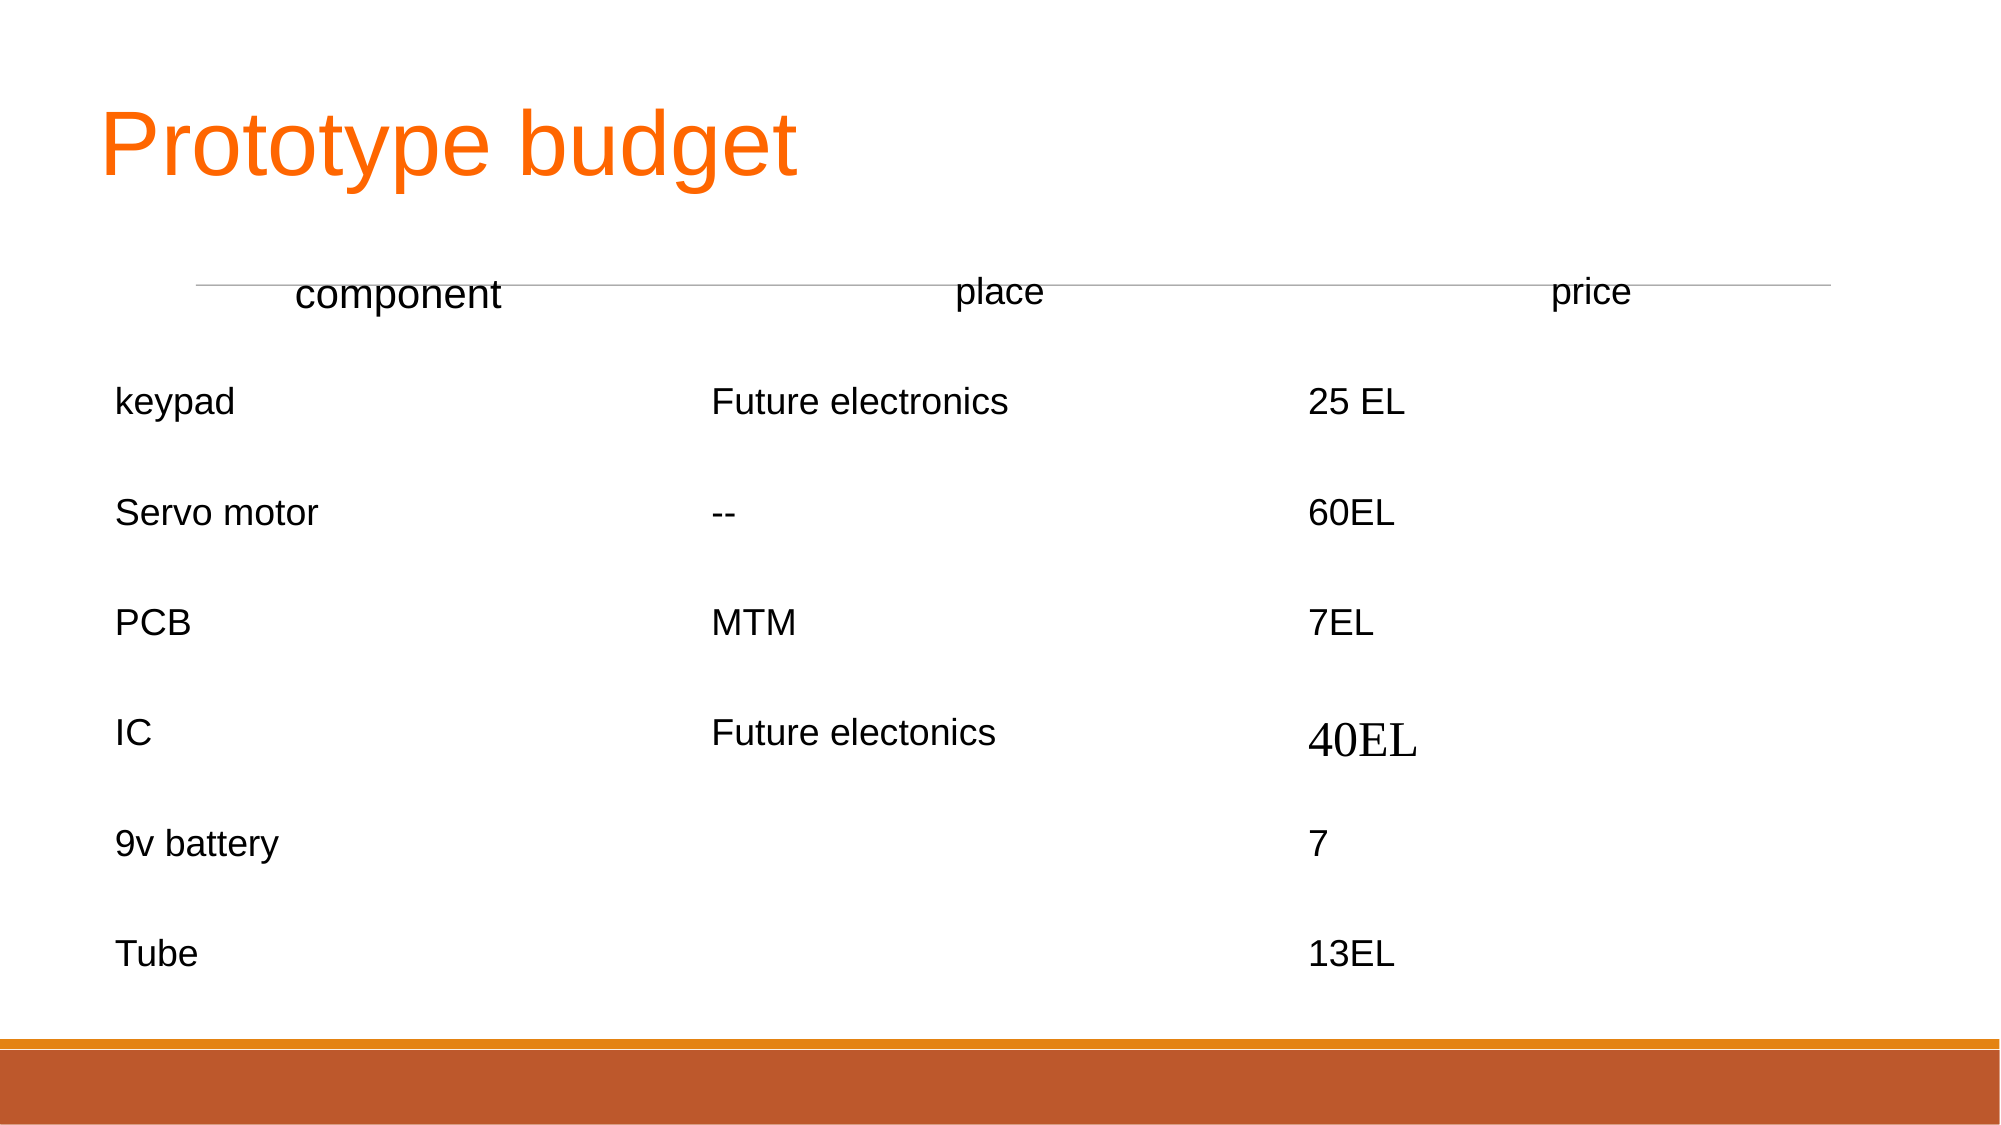

Prototype budget
| component | place | price |
| --- | --- | --- |
| keypad | Future electronics | 25 EL |
| Servo motor | -- | 60EL |
| PCB | MTM | 7EL |
| IC | Future electonics | 40EL |
| 9v battery |  | 7 |
| Tube |  | 13EL |